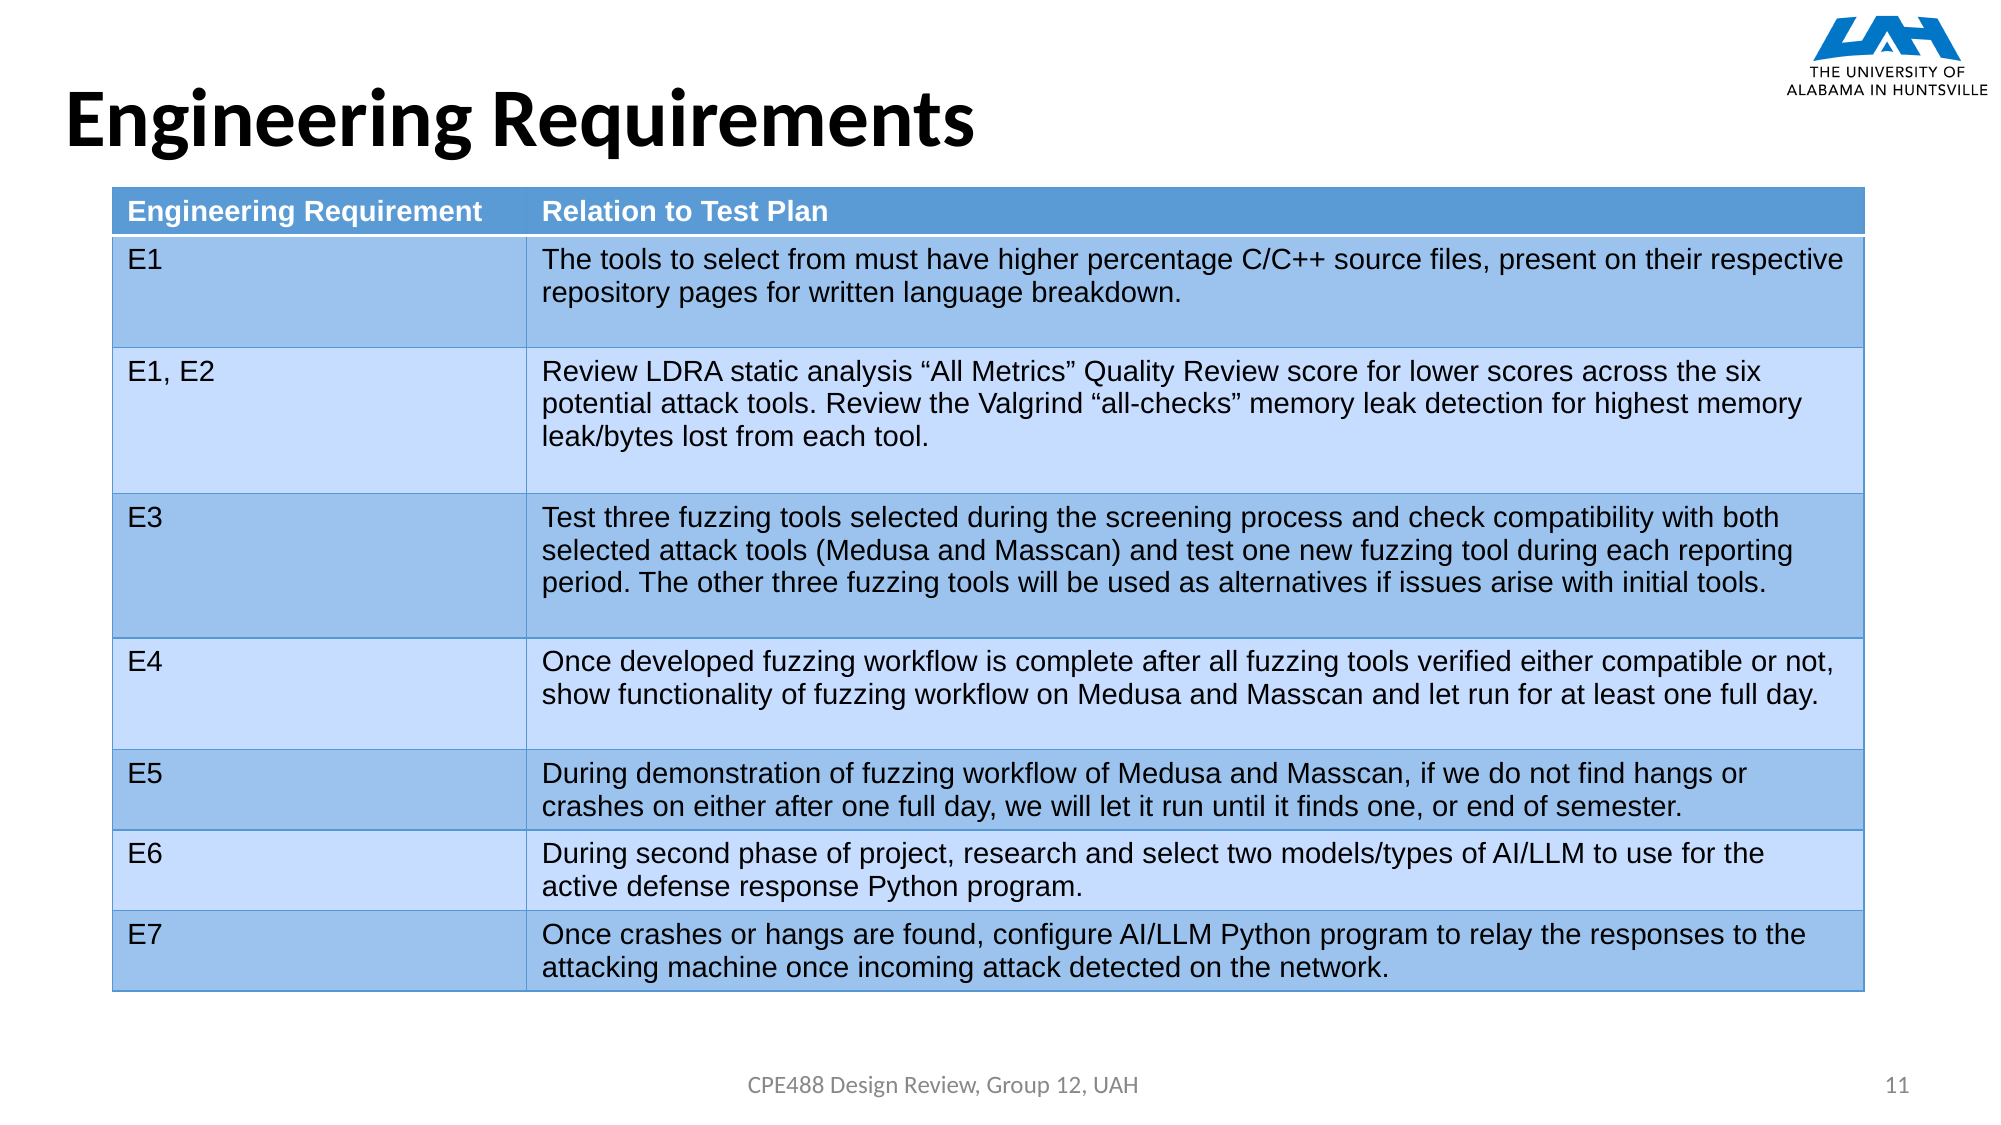

# Engineering Requirements
| Engineering Requirement | Relation to Test Plan |
| --- | --- |
| E1 | The tools to select from must have higher percentage C/C++ source files, present on their respective repository pages for written language breakdown. |
| E1, E2 | Review LDRA static analysis “All Metrics” Quality Review score for lower scores across the six potential attack tools. Review the Valgrind “all-checks” memory leak detection for highest memory leak/bytes lost from each tool. |
| E3 | Test three fuzzing tools selected during the screening process and check compatibility with both selected attack tools (Medusa and Masscan) and test one new fuzzing tool during each reporting period. The other three fuzzing tools will be used as alternatives if issues arise with initial tools. |
| E4 | Once developed fuzzing workflow is complete after all fuzzing tools verified either compatible or not, show functionality of fuzzing workflow on Medusa and Masscan and let run for at least one full day. |
| E5 | During demonstration of fuzzing workflow of Medusa and Masscan, if we do not find hangs or crashes on either after one full day, we will let it run until it finds one, or end of semester. |
| E6 | During second phase of project, research and select two models/types of AI/LLM to use for the active defense response Python program. |
| E7 | Once crashes or hangs are found, configure AI/LLM Python program to relay the responses to the attacking machine once incoming attack detected on the network. |
CPE488 Design Review, Group 12, UAH
11